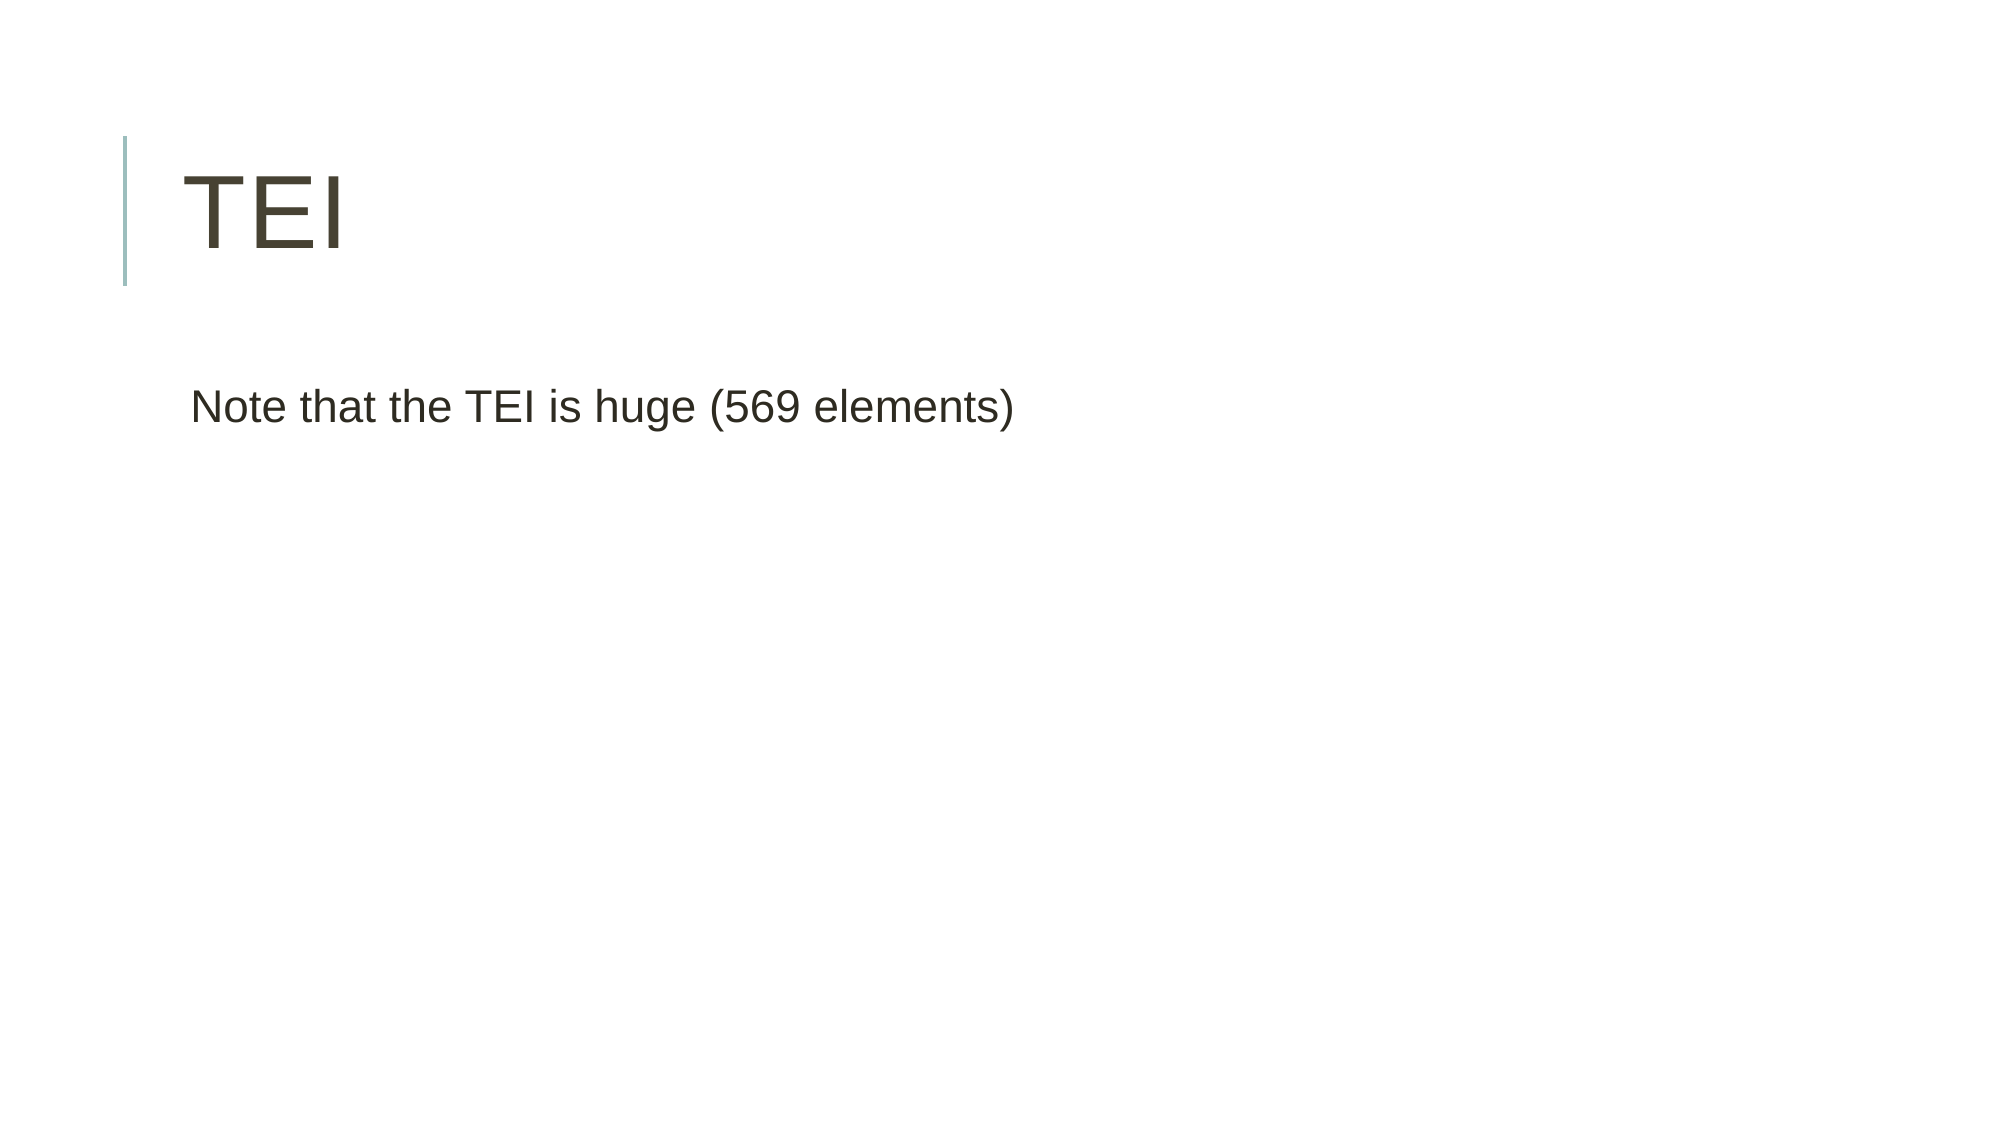

# TEI
Note that the TEI is huge (569 elements)